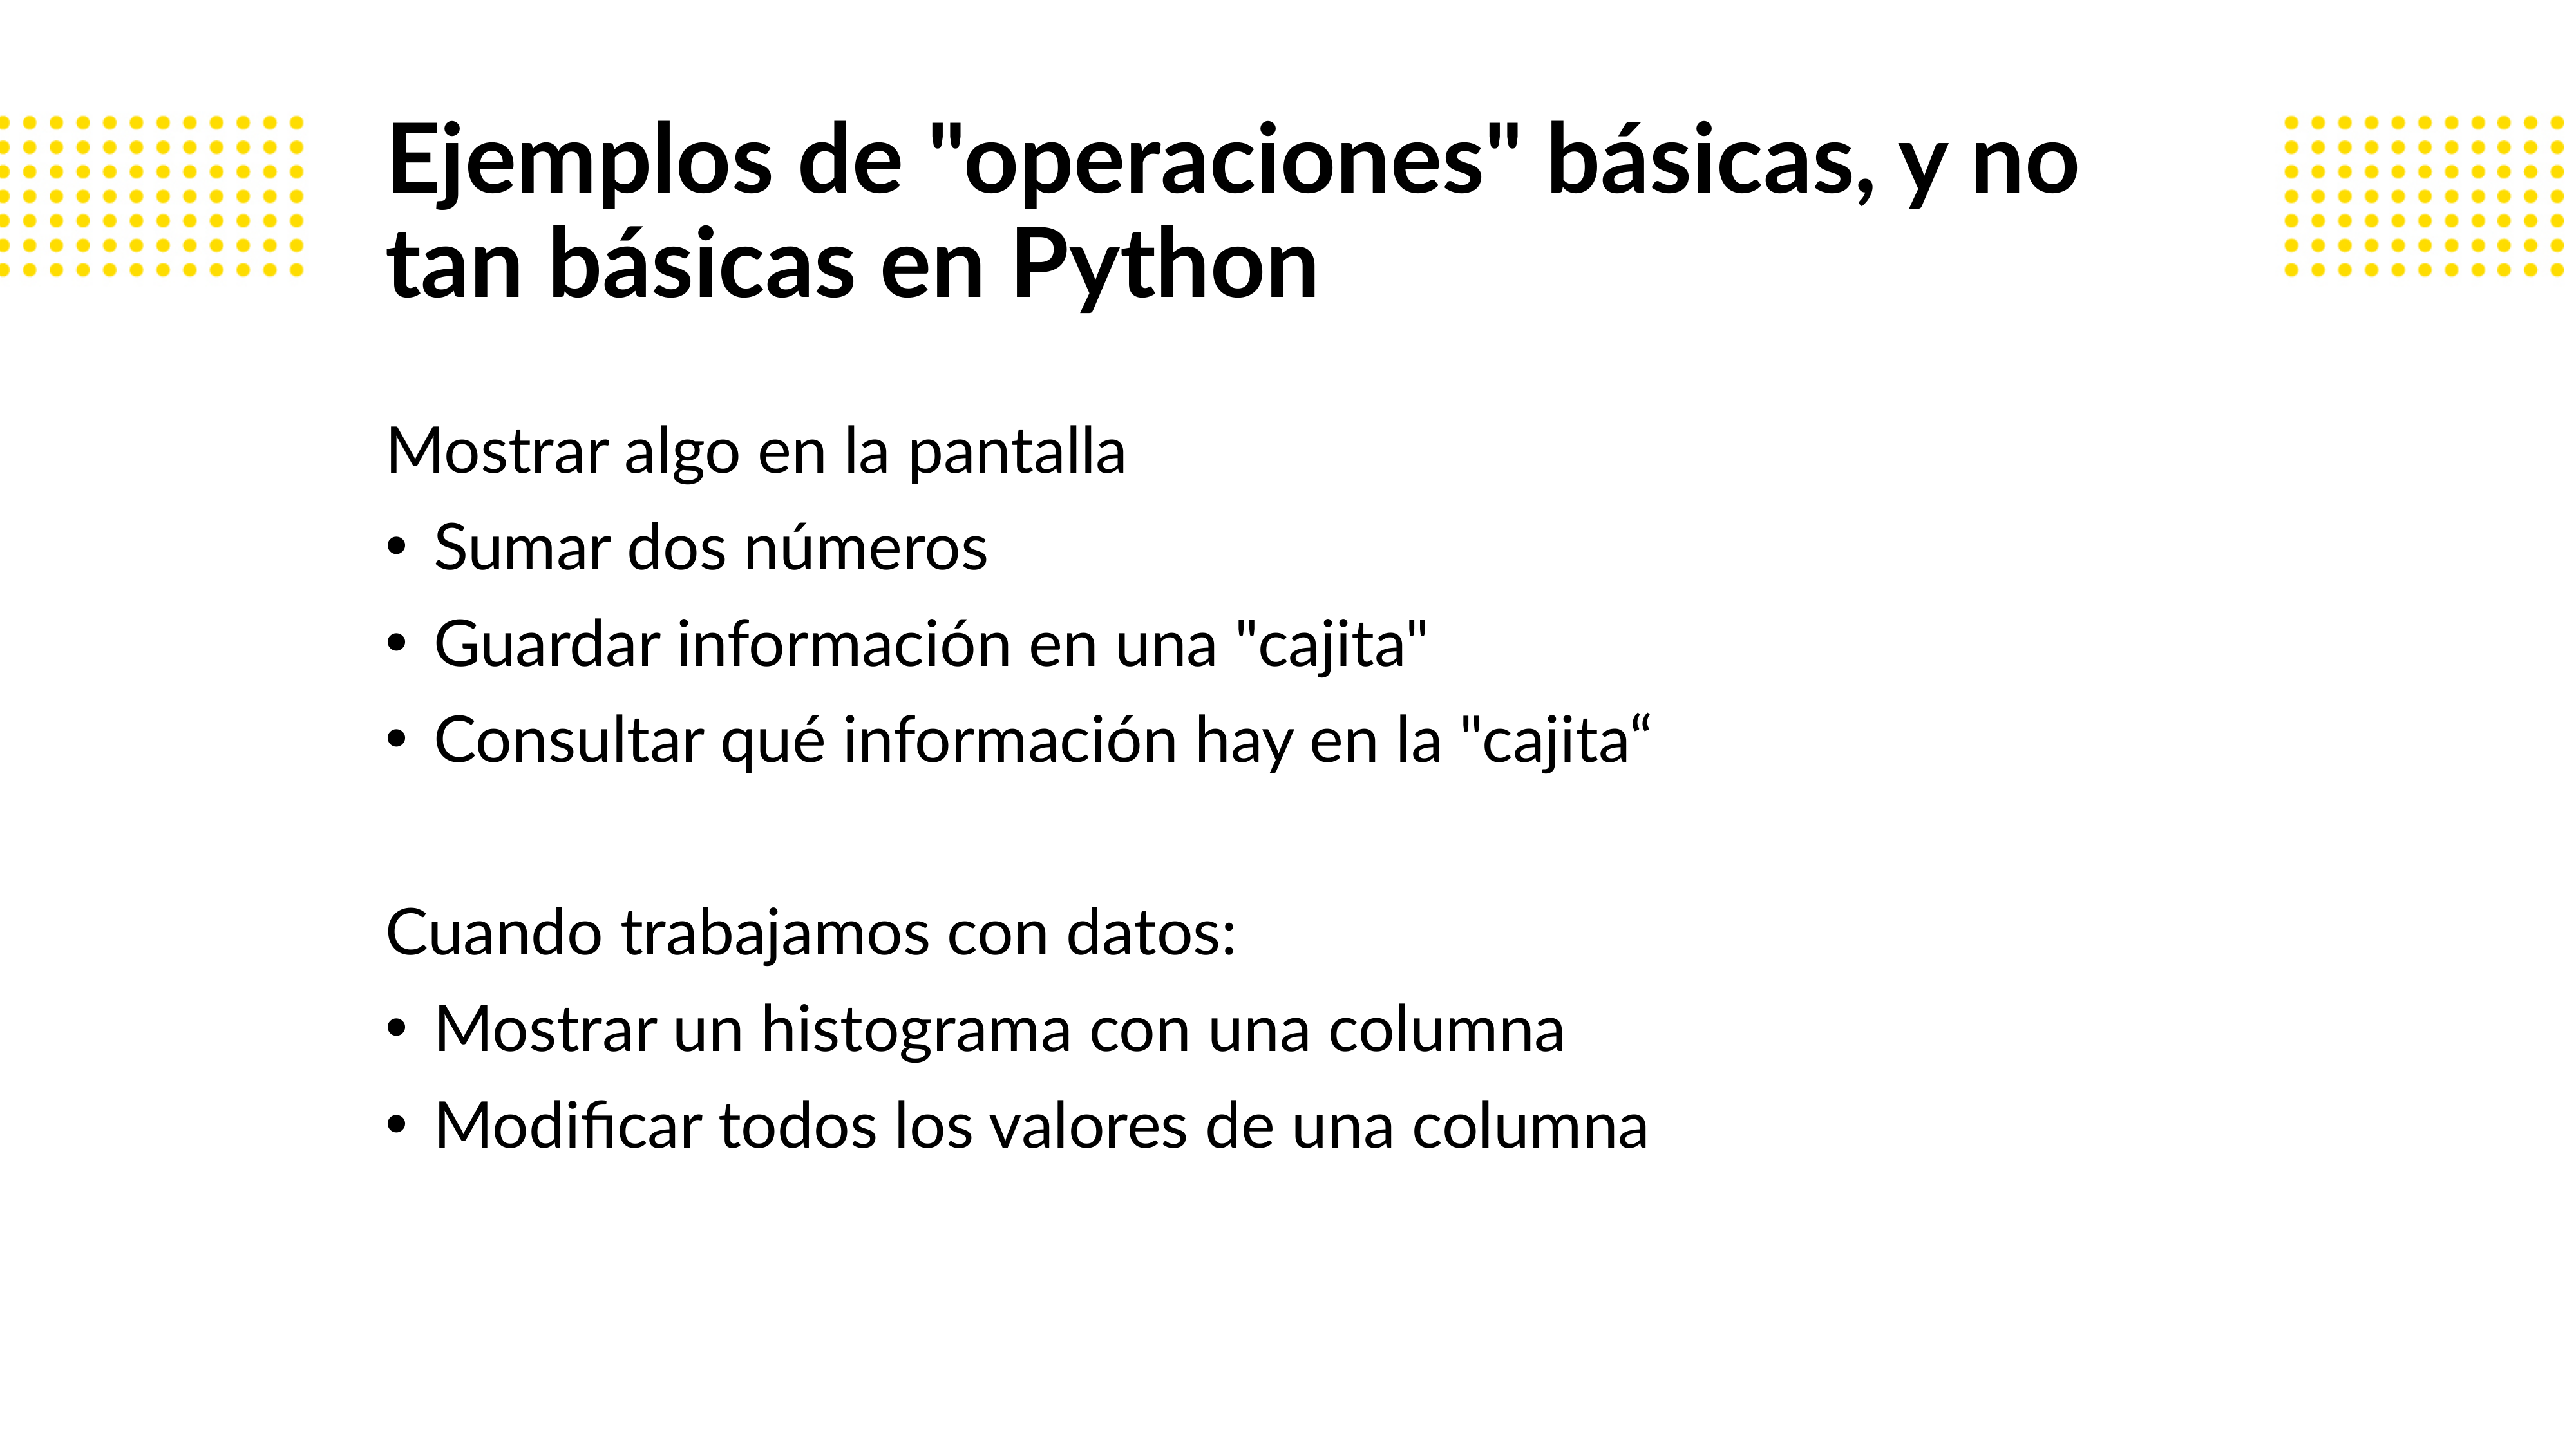

# Ejemplos de "operaciones" básicas, y no tan básicas en Python
Mostrar algo en la pantalla
Sumar dos números
Guardar información en una "cajita"
Consultar qué información hay en la "cajita“

Cuando trabajamos con datos:
Mostrar un histograma con una columna
Modificar todos los valores de una columna